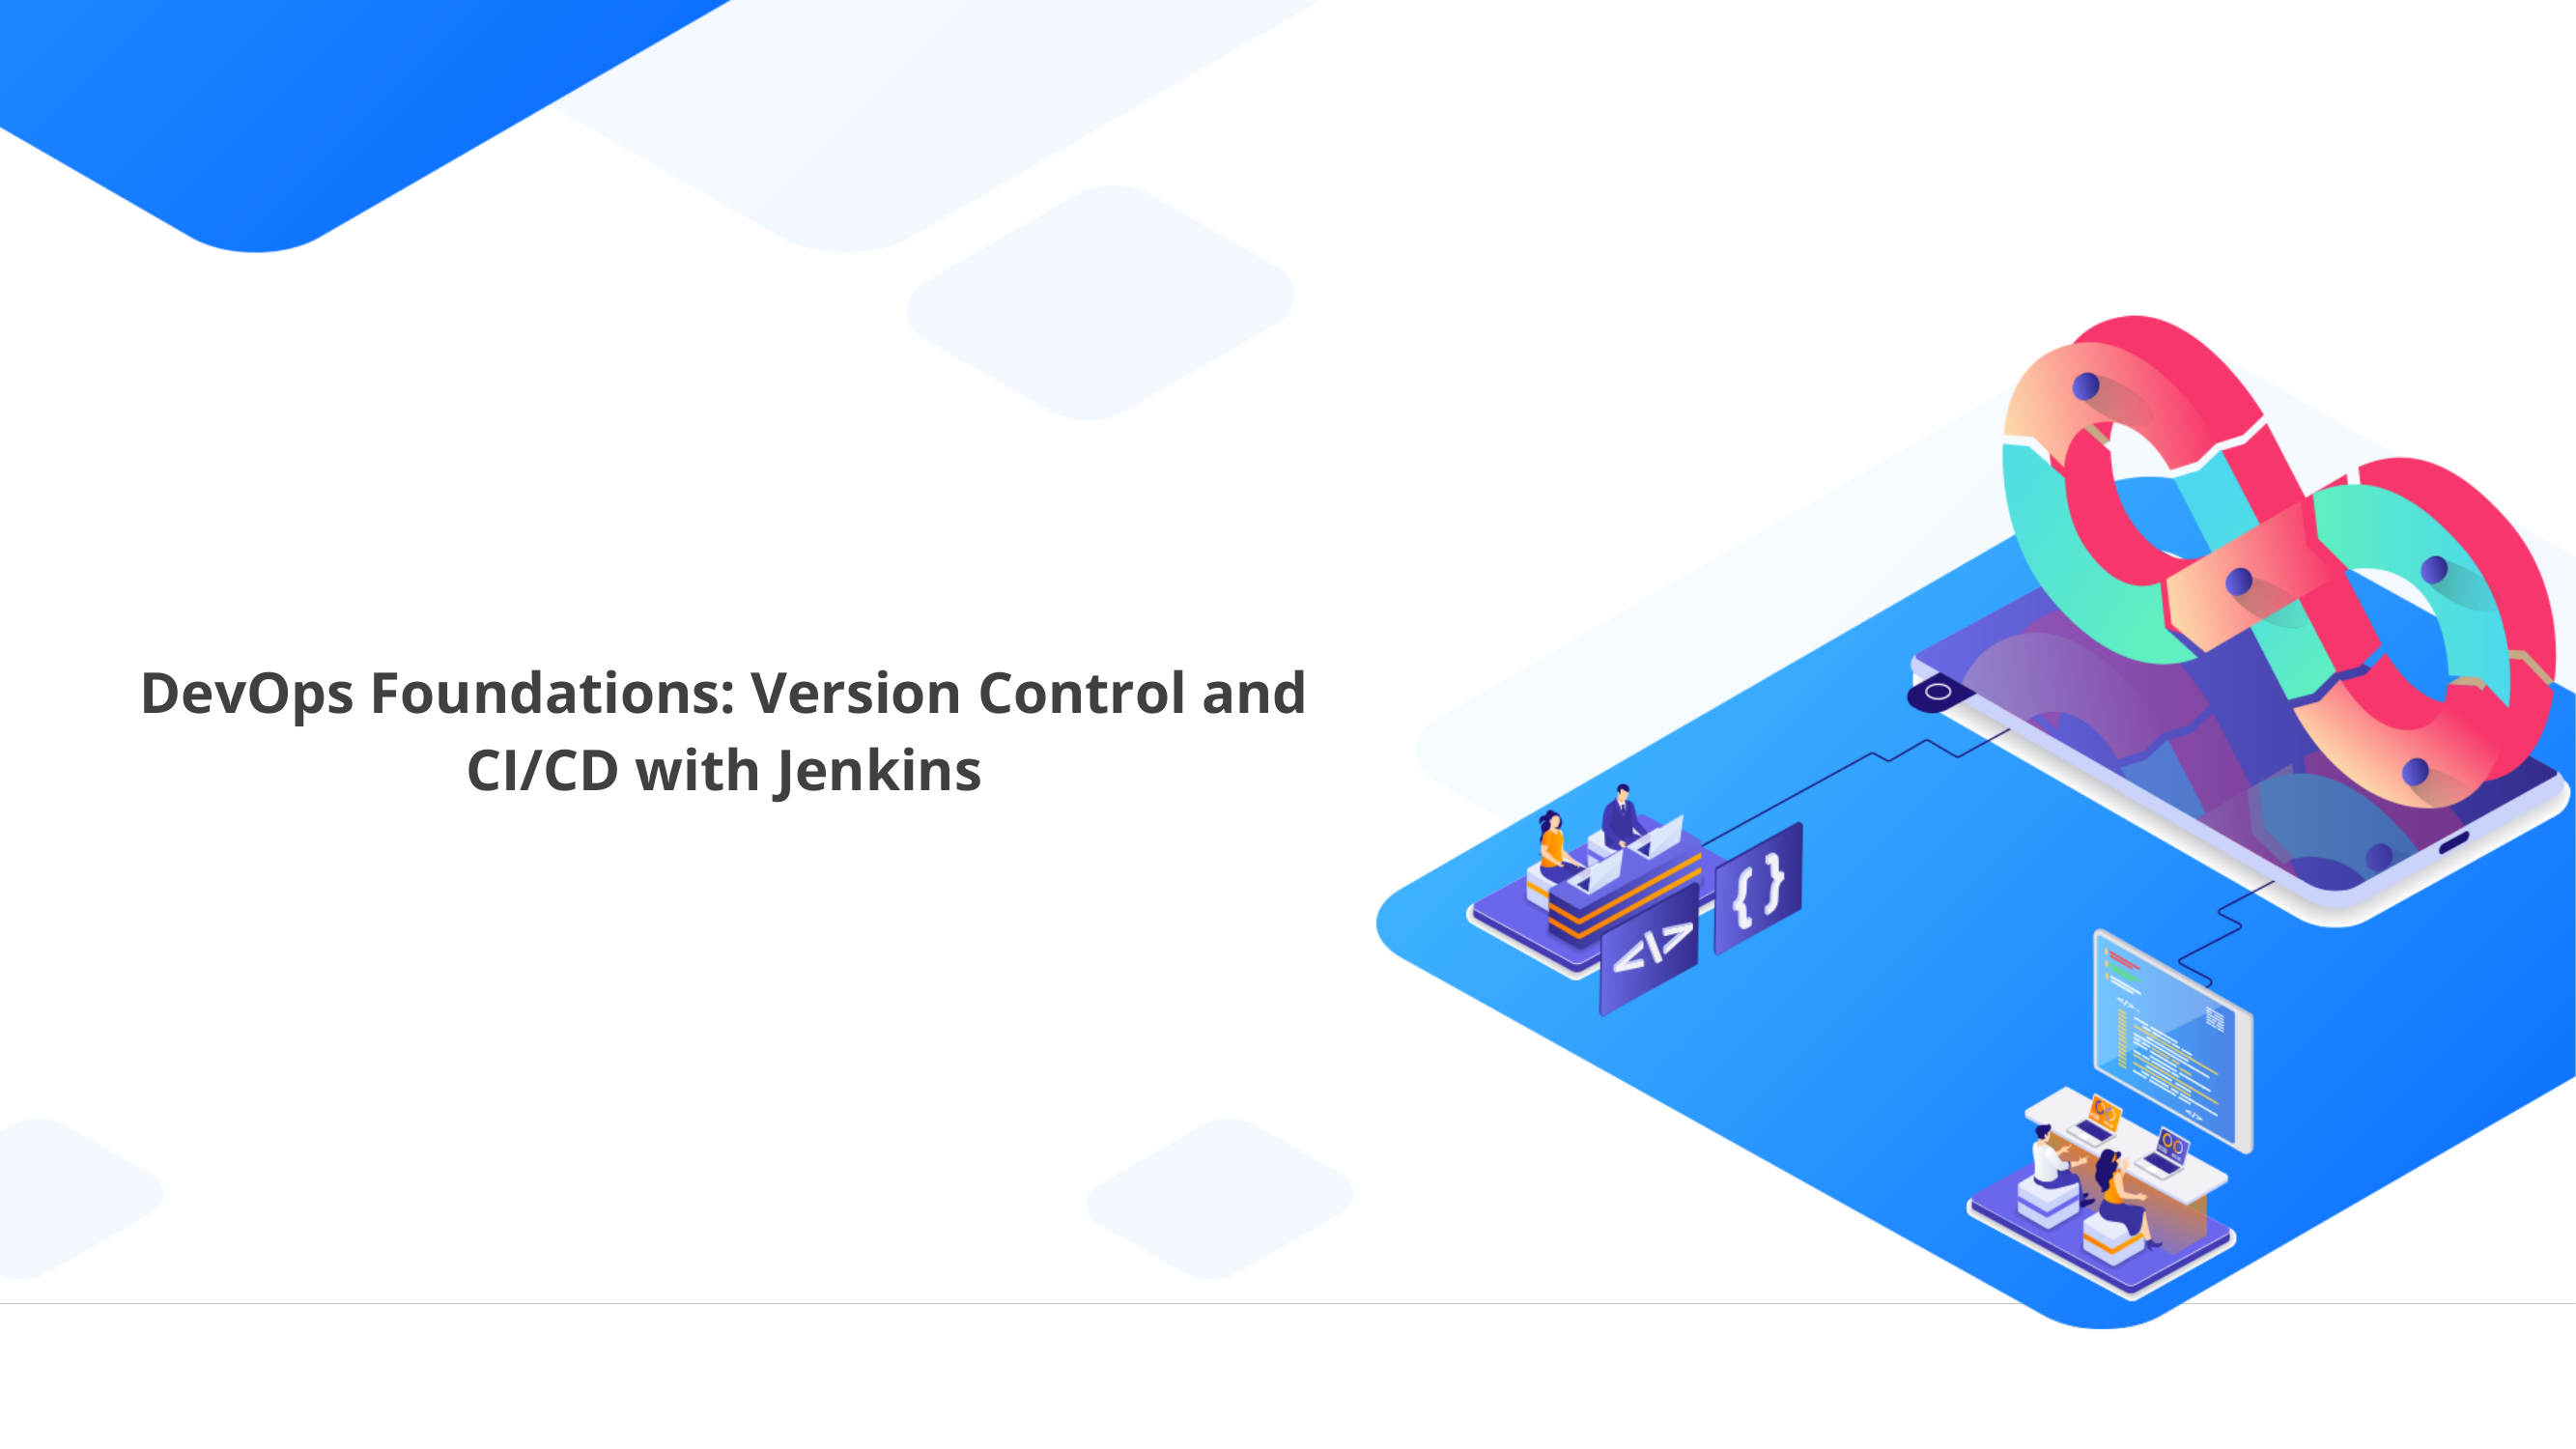

DevOps Foundations: Version Control and CI/CD with Jenkins